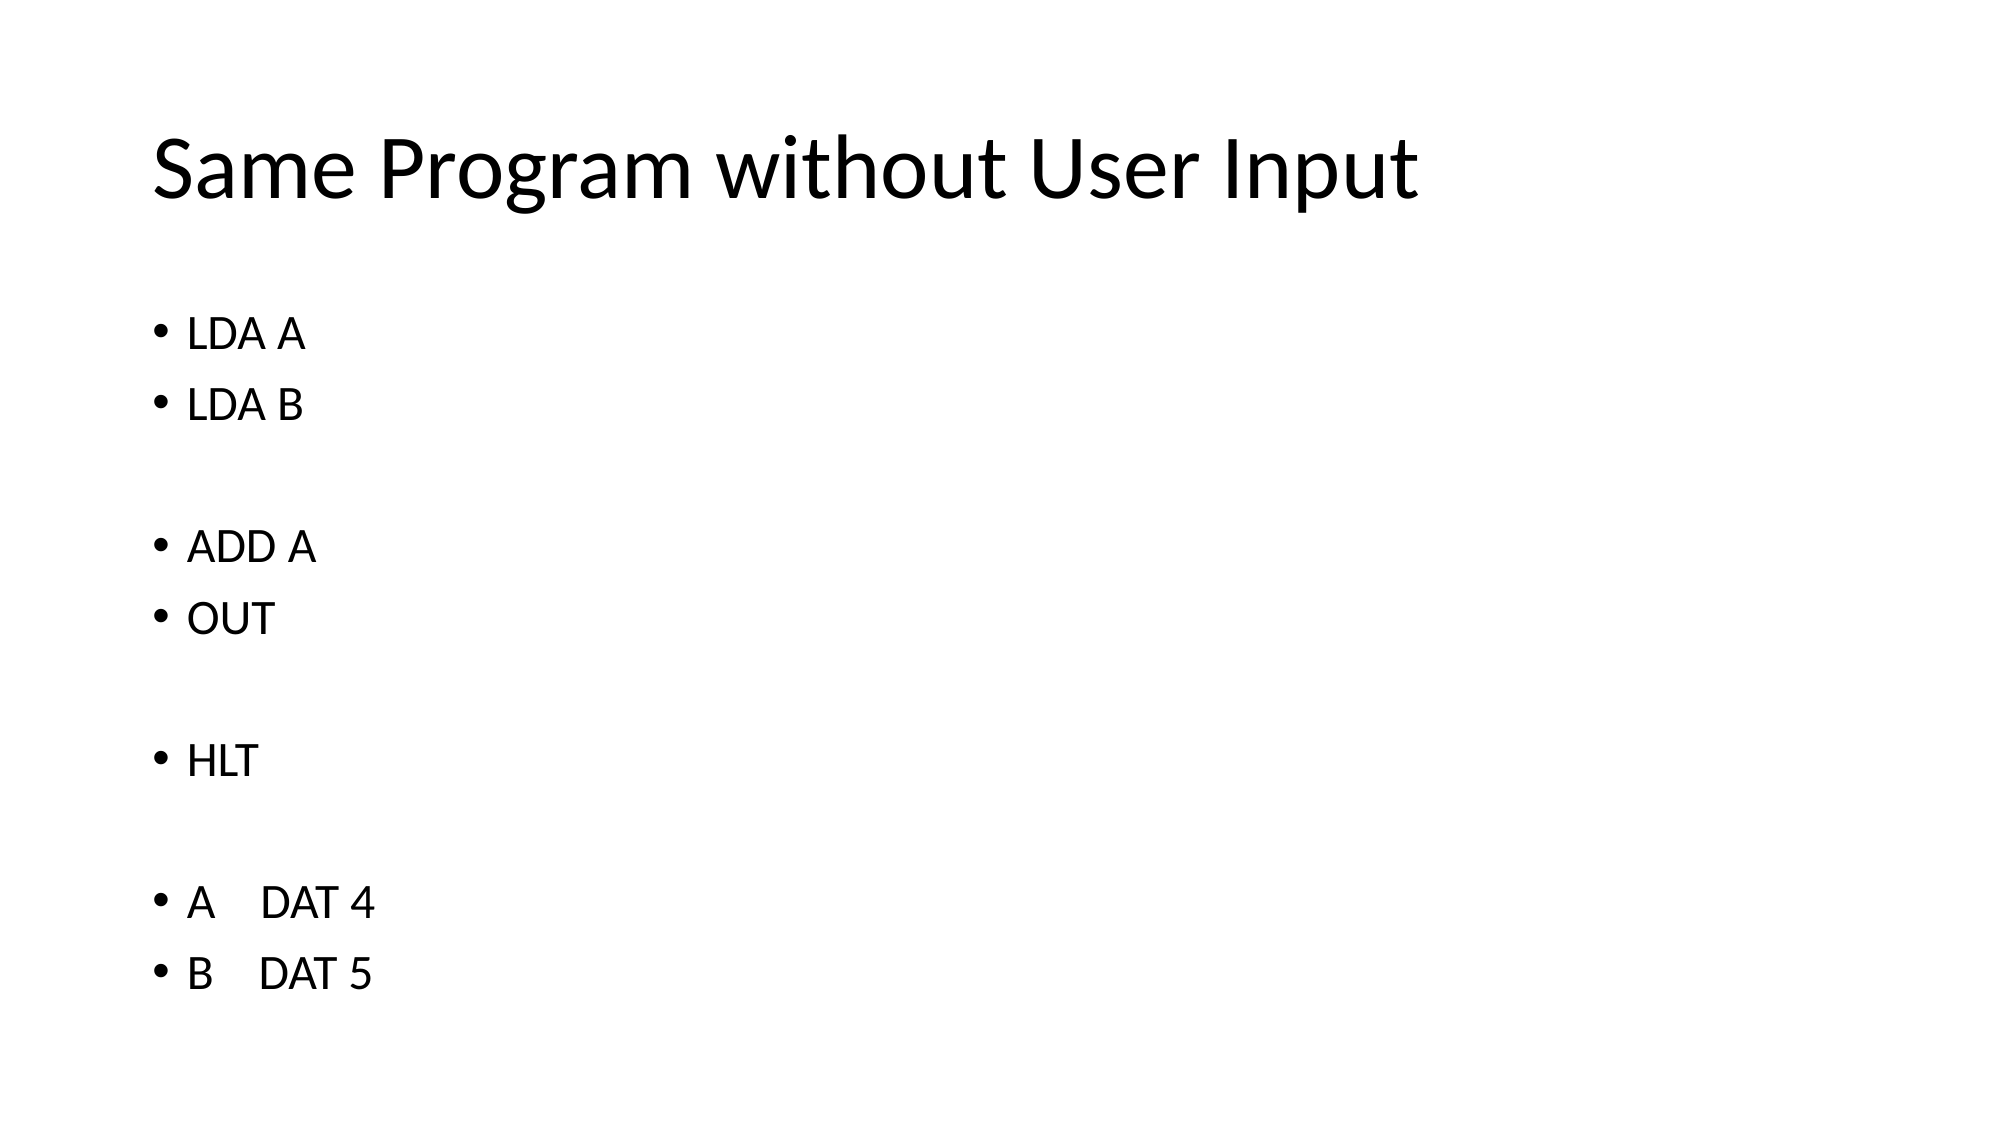

# Same Program without User Input
LDA A
LDA B

ADD A
OUT

HLT

A    DAT 4
B    DAT 5